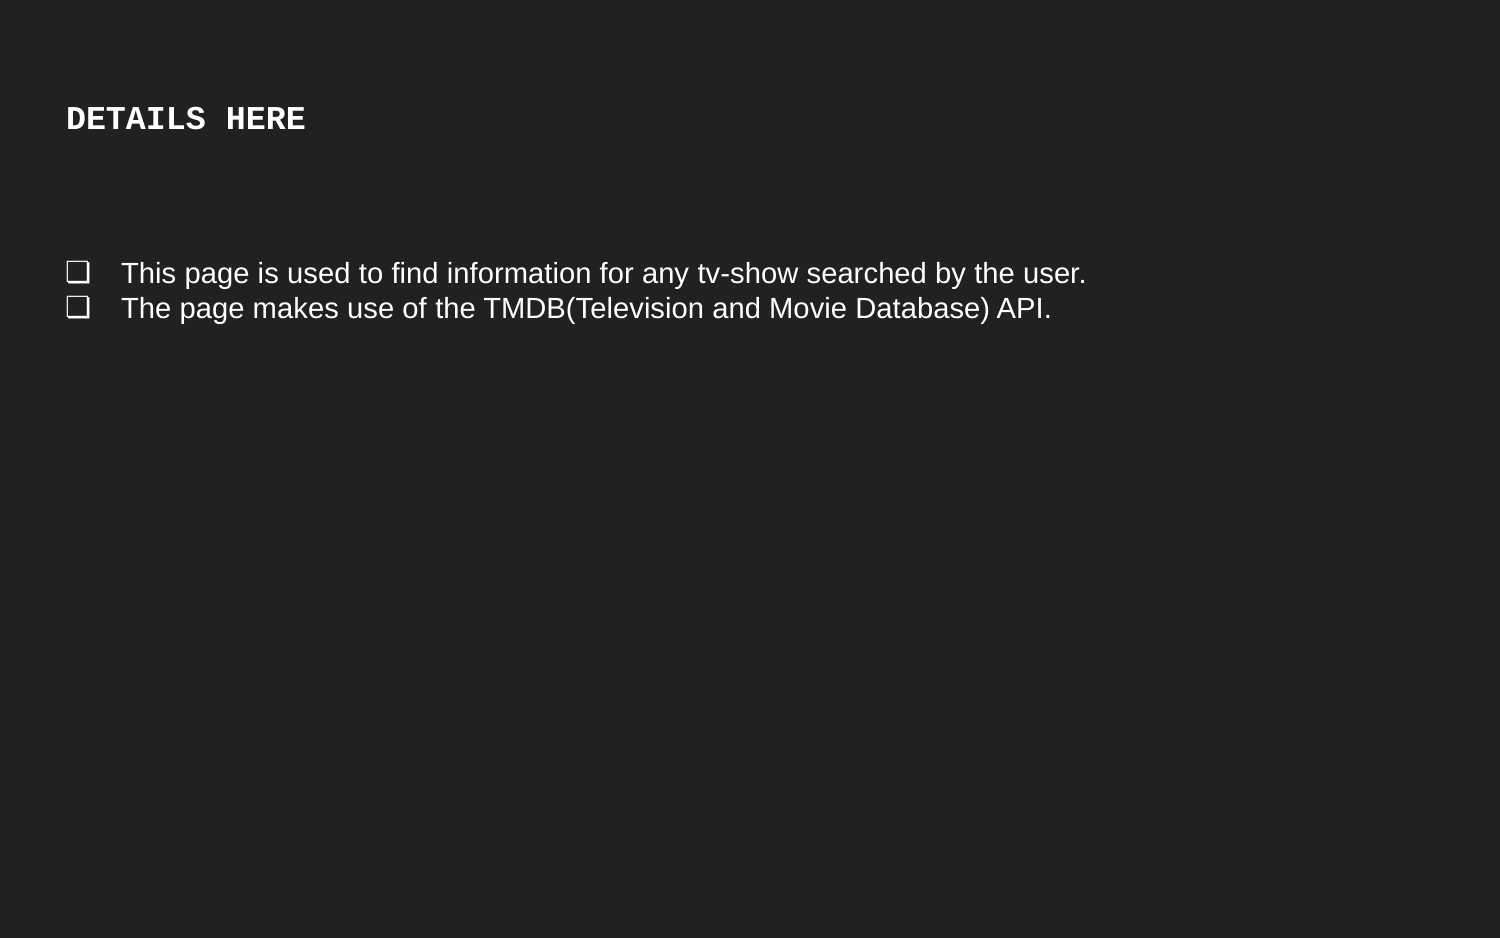

# DETAILS HERE
This page is used to find information for any tv-show searched by the user.
The page makes use of the TMDB(Television and Movie Database) API.